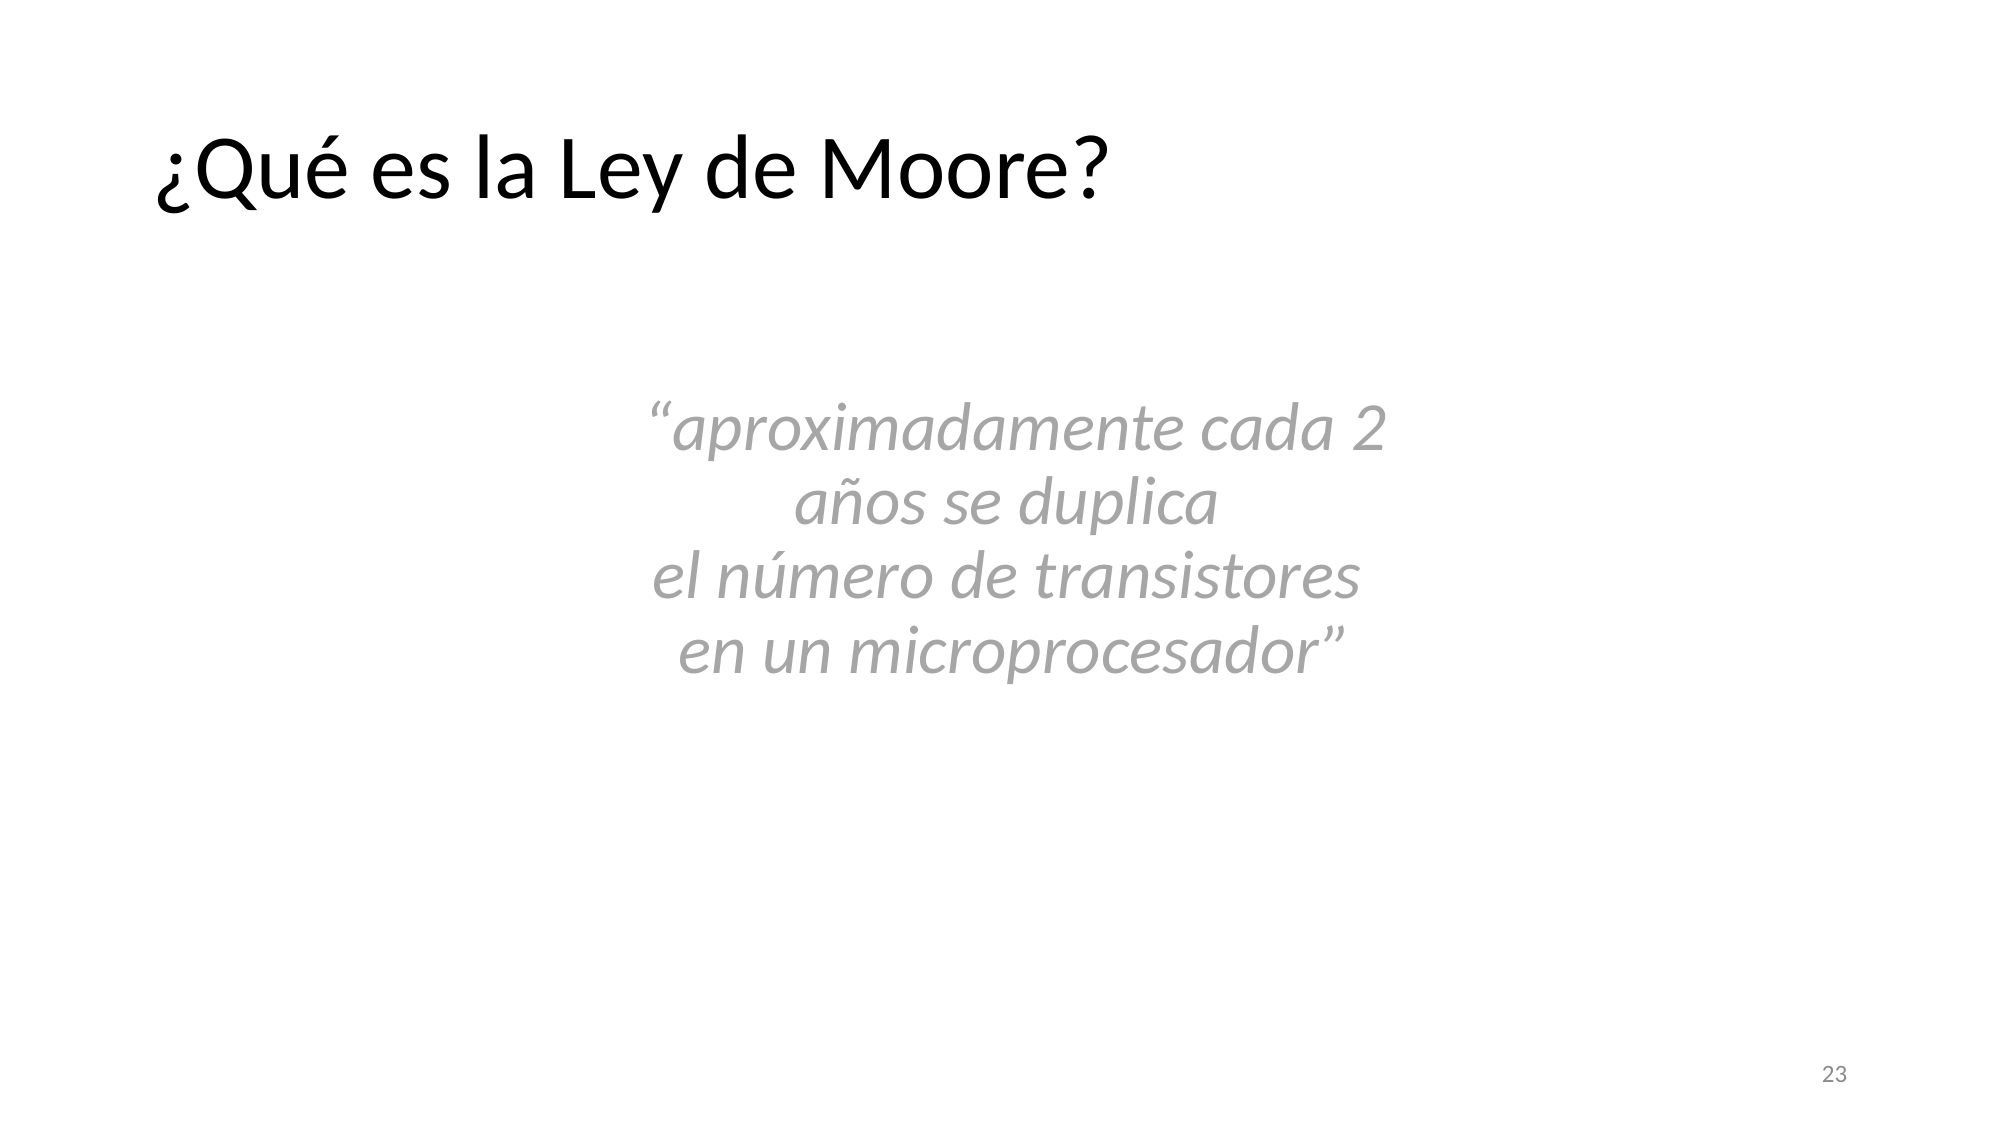

# ¿Qué es la Ley de Moore?
“aproximadamente cada 2 años se duplica
el número de transistores
en un microprocesador”
23